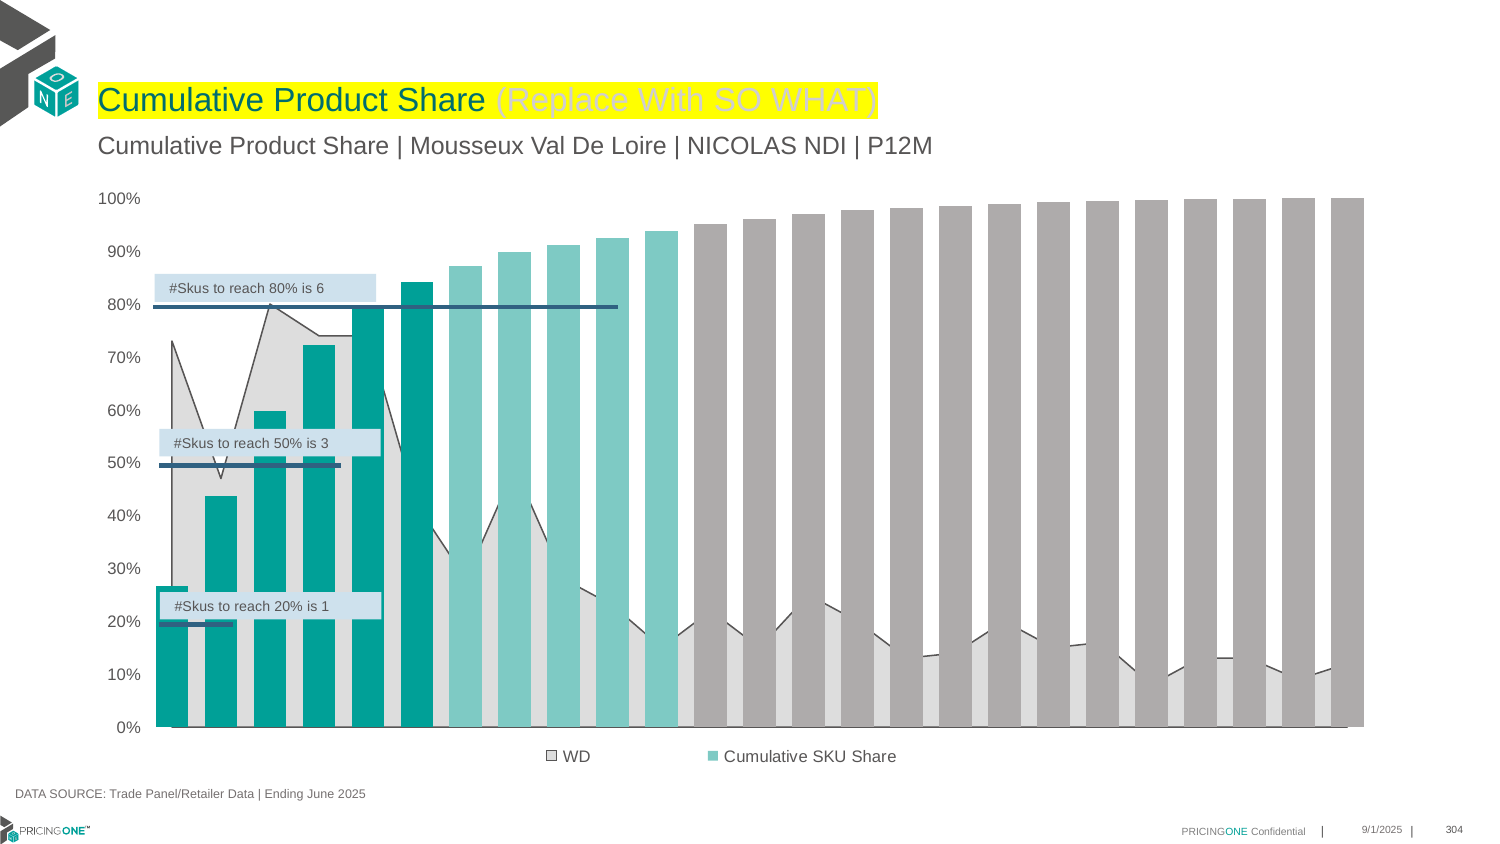

# Cumulative Product Share (Replace With SO WHAT)
Cumulative Product Share | Mousseux Val De Loire | NICOLAS NDI | P12M

### Chart

| Category | WD | Cumulative SKU Share |
|---|---|---|
| All Others | 0.73 | 0.2667714716545285 |
| All Others | 0.47 | 0.43661971830985913 |
| Bouvet-Ladu | 0.8 | 0.5967467676216753 |
| Chateau Mon | 0.74 | 0.7220635888222271 |
| De Chanceny | 0.74 | 0.7912348808110622 |
| All Others | 0.42 | 0.8424075202925984 |
| All Others | 0.28 | 0.8710577817703486 |
| All Others | 0.49 | 0.8979434694728736 |
| All Others | 0.28 | 0.9118996438769289 |
| All Others | 0.23 | 0.925663319323687 |
| All Others | 0.15 | 0.9386890821008053 |
| All Others | 0.22 | 0.9513298469633289 |
| All Others | 0.15 | 0.960858545349546 |
| All Others | 0.25 | 0.9698097468638711 |
| Bouvet-Ladu | 0.2 | 0.9770926240816196 |
| Bouvet-Ladu | 0.13 | 0.9816805158972056 |
| All Others | 0.14 | 0.9858192434790979 |
| Bouvet-Ladu | 0.2 | 0.9897975552632424 |
| All Others | 0.15 | 0.9924925406654048 |
| Bouvet-Ladu | 0.16 | 0.9947383618338735 |
| Bouvet-Ladu | 0.08 | 0.996855850364144 |
| All Others | 0.13 | 0.9984279251820721 |
| All Others | 0.13 | 0.9991337546921623 |
| All Others | 0.09 | 0.9997112515640542 |
| All Others | 0.12 | 1.0000000000000002 |
#Skus to reach 80% is 6
#Skus to reach 50% is 3
#Skus to reach 20% is 1
DATA SOURCE: Trade Panel/Retailer Data | Ending June 2025

9/1/2025
304